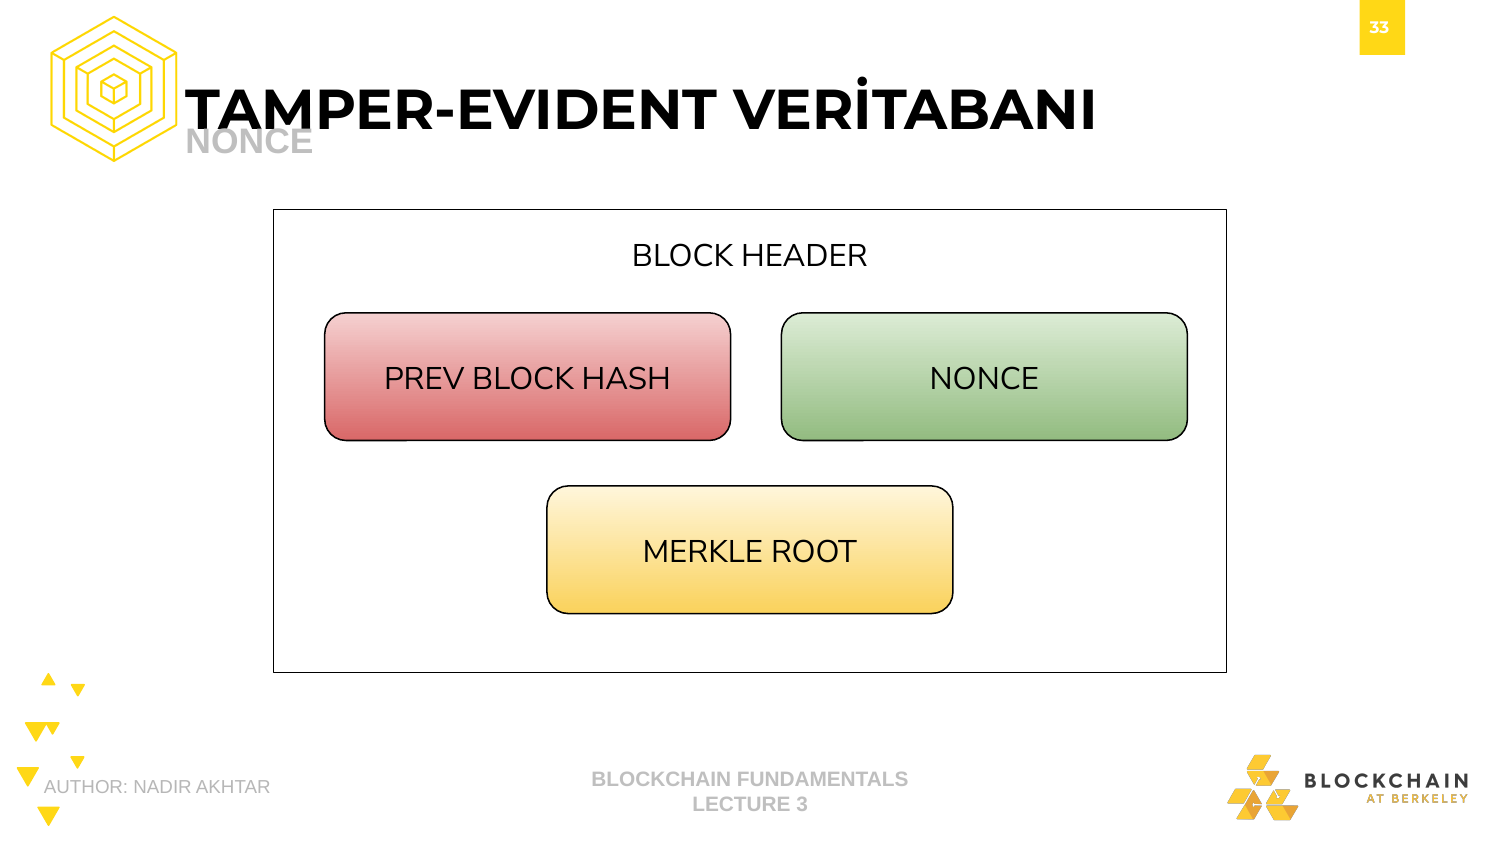

TAMPER-EVIDENT VERİTABANI
NONCE
BLOCK HEADER

PREV BLOCK HASH
NONCE
MERKLE ROOT
BLOCKCHAIN FUNDAMENTALS LECTURE 3

AUTHOR: NADIR AKHTAR